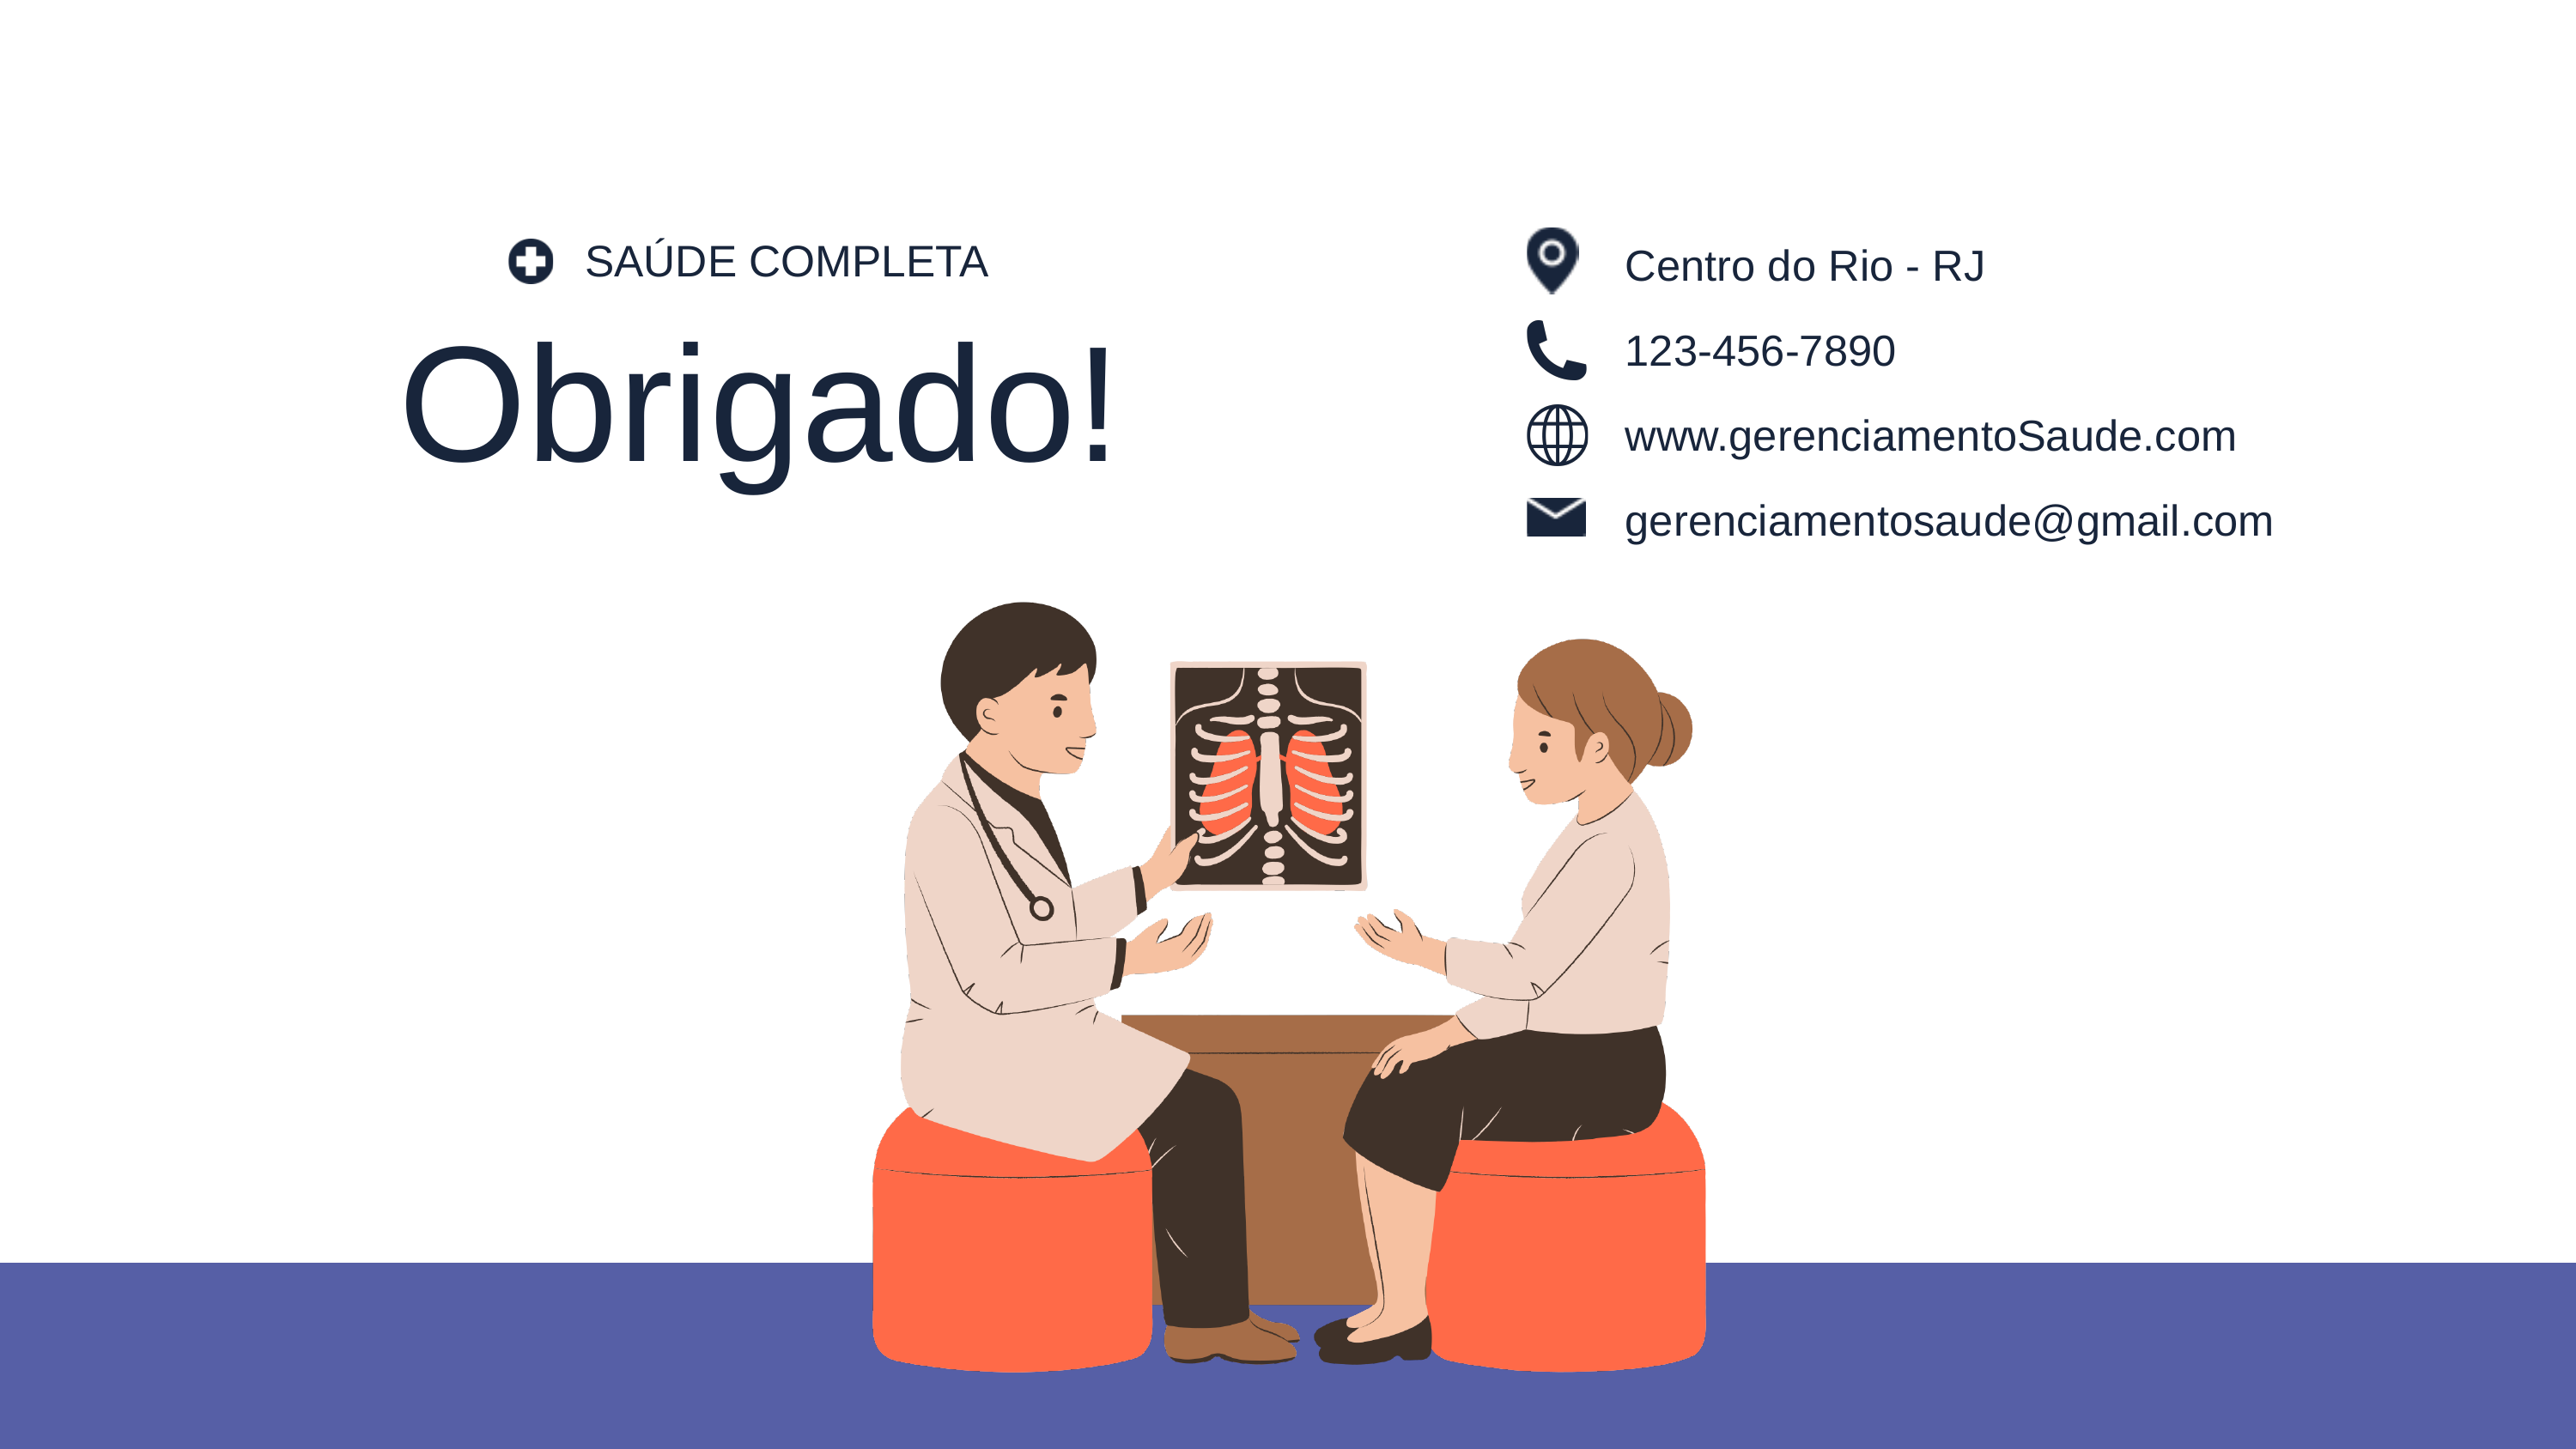

Centro do Rio - RJ

SAÚDE COMPLETA
123-456-7890

Obrigado!

www.gerenciamentoSaude.com

gerenciamentosaude@gmail.com